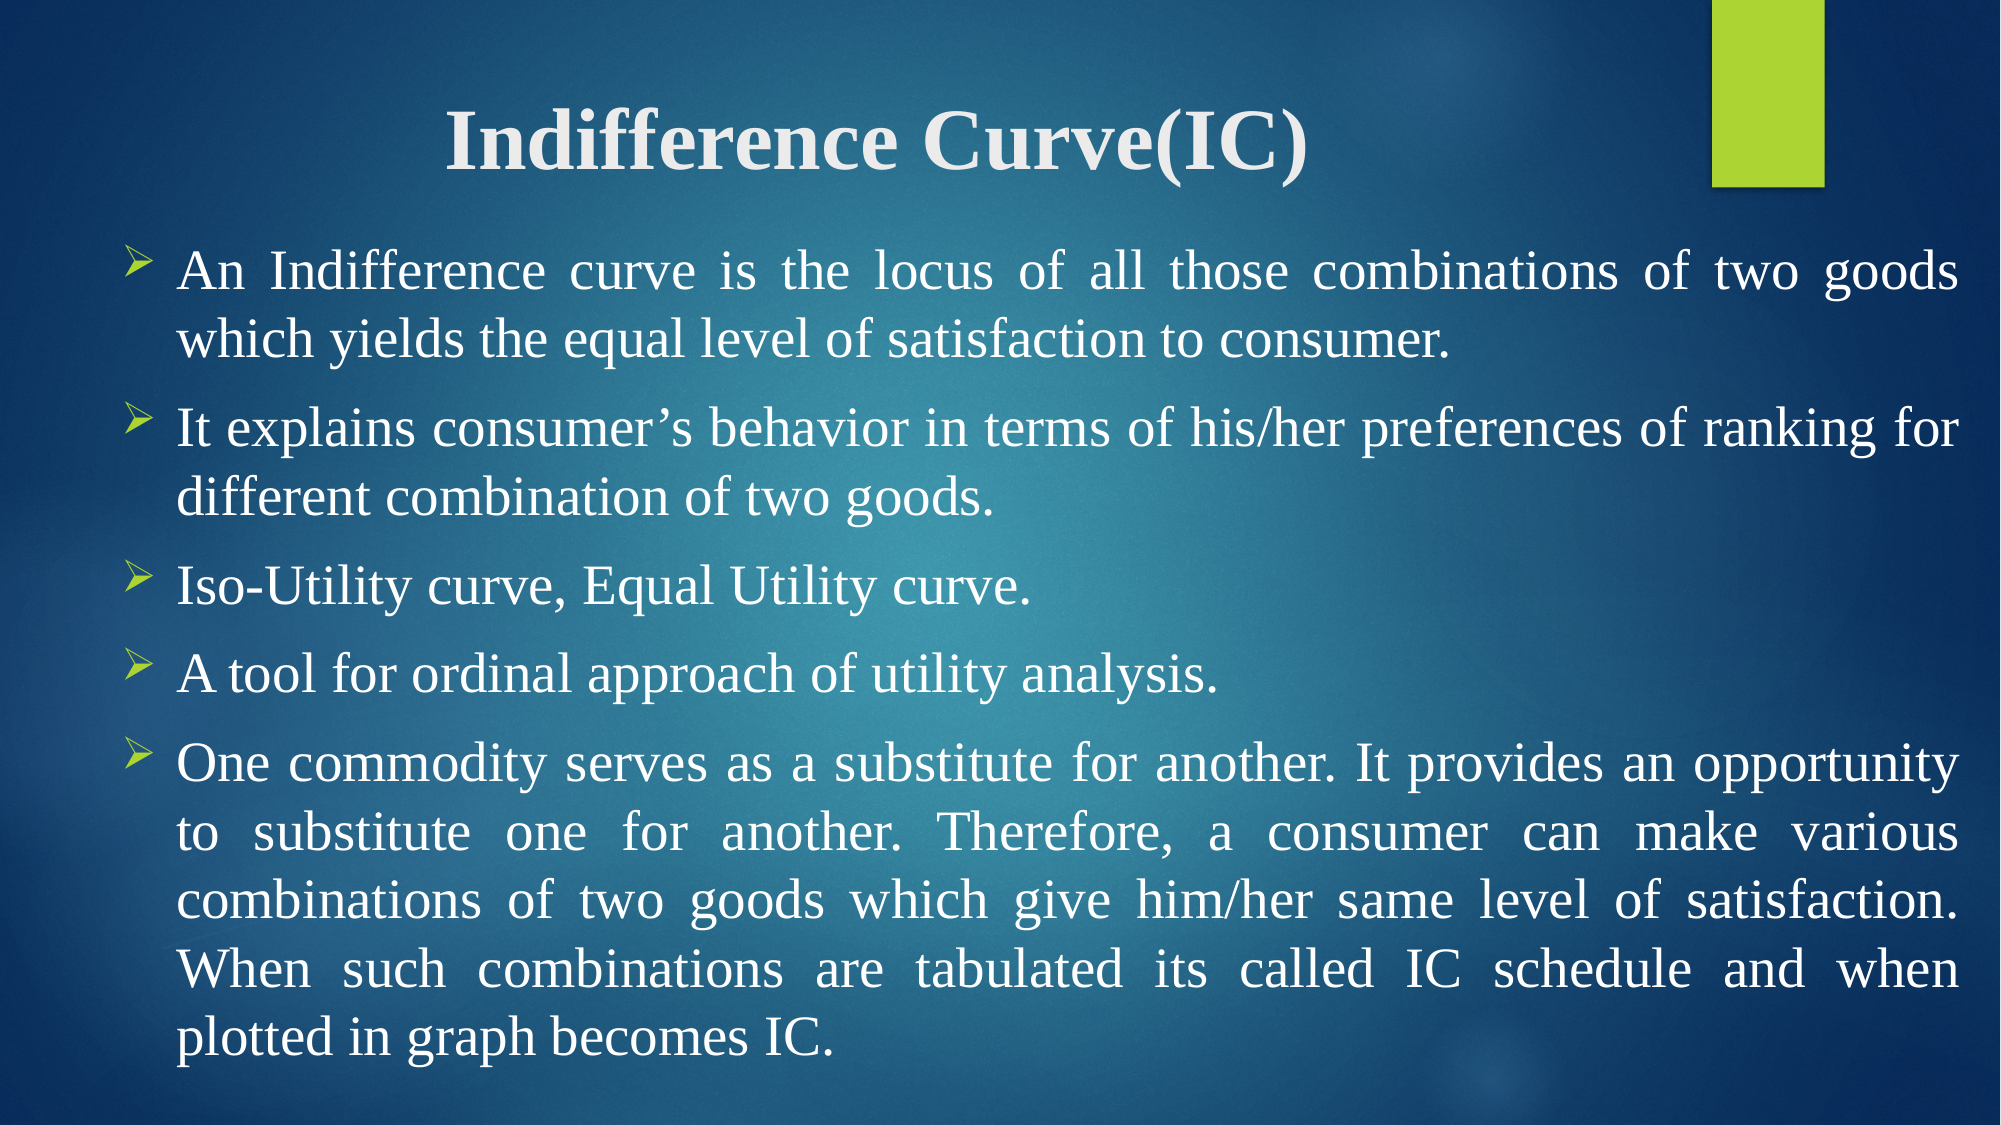

# Indifference Curve(IC)
An Indifference curve is the locus of all those combinations of two goods which yields the equal level of satisfaction to consumer.
It explains consumer’s behavior in terms of his/her preferences of ranking for different combination of two goods.
Iso-Utility curve, Equal Utility curve.
A tool for ordinal approach of utility analysis.
One commodity serves as a substitute for another. It provides an opportunity to substitute one for another. Therefore, a consumer can make various combinations of two goods which give him/her same level of satisfaction. When such combinations are tabulated its called IC schedule and when plotted in graph becomes IC.